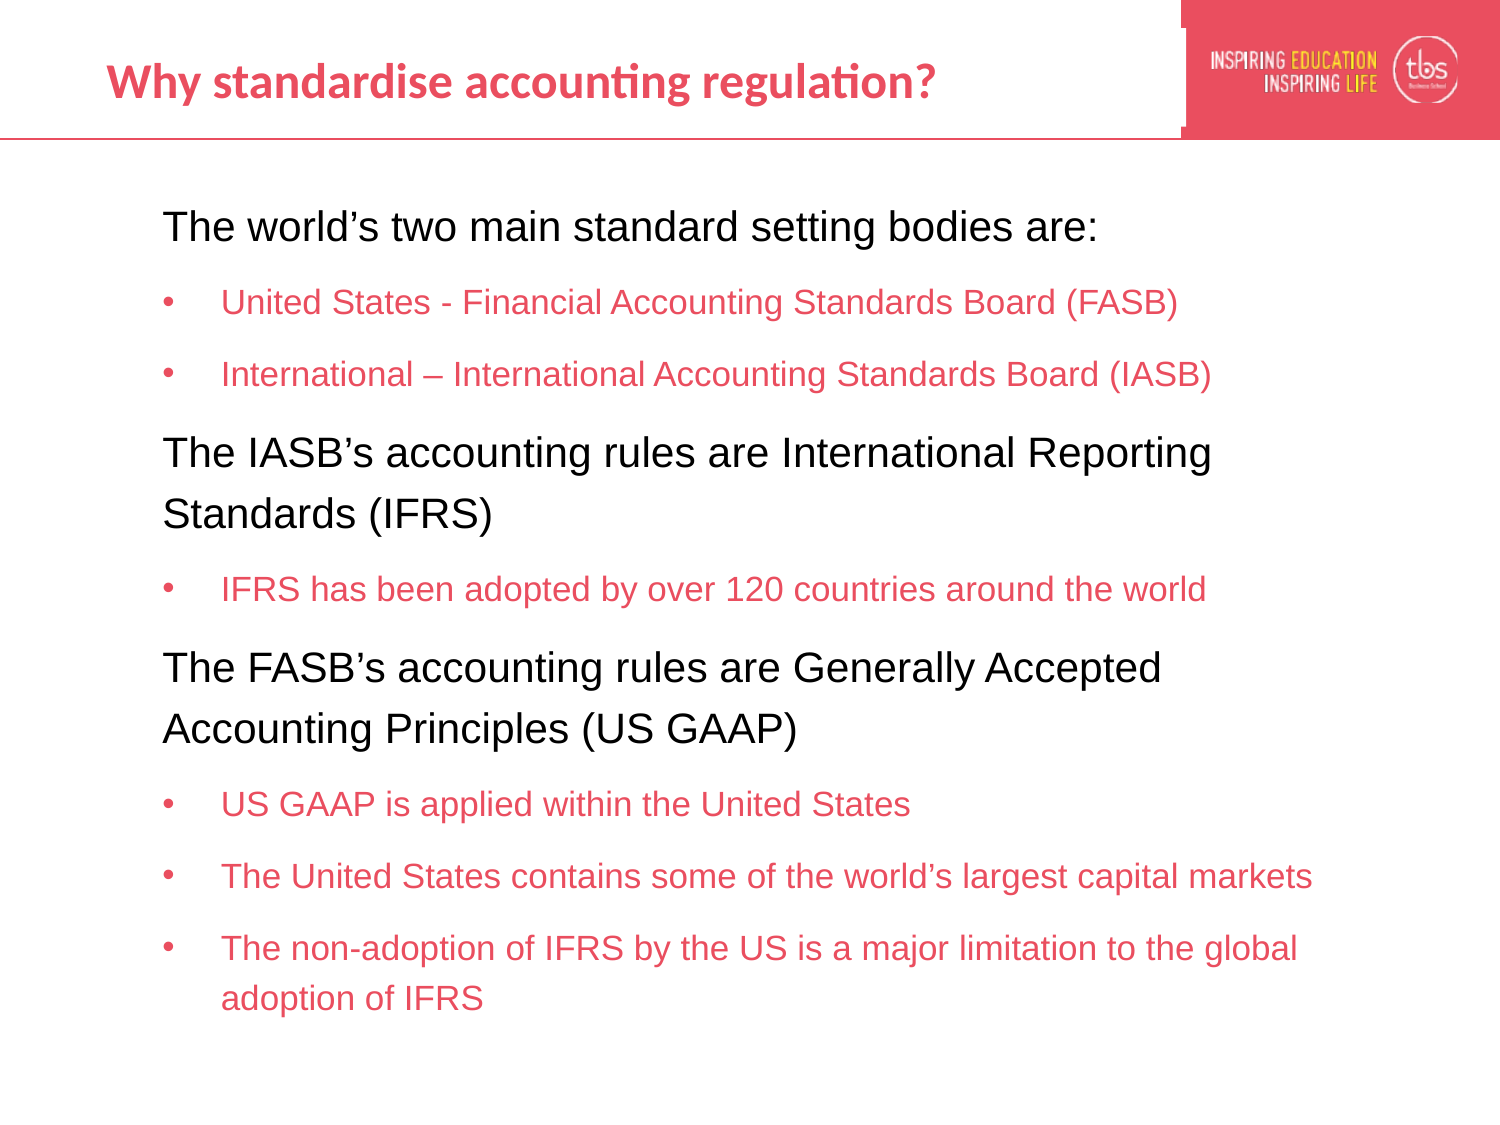

# Why standardise accounting regulation?
The world’s two main standard setting bodies are:
United States - Financial Accounting Standards Board (FASB)
International – International Accounting Standards Board (IASB)
The IASB’s accounting rules are International Reporting Standards (IFRS)
IFRS has been adopted by over 120 countries around the world
The FASB’s accounting rules are Generally Accepted Accounting Principles (US GAAP)
US GAAP is applied within the United States
The United States contains some of the world’s largest capital markets
The non-adoption of IFRS by the US is a major limitation to the global adoption of IFRS